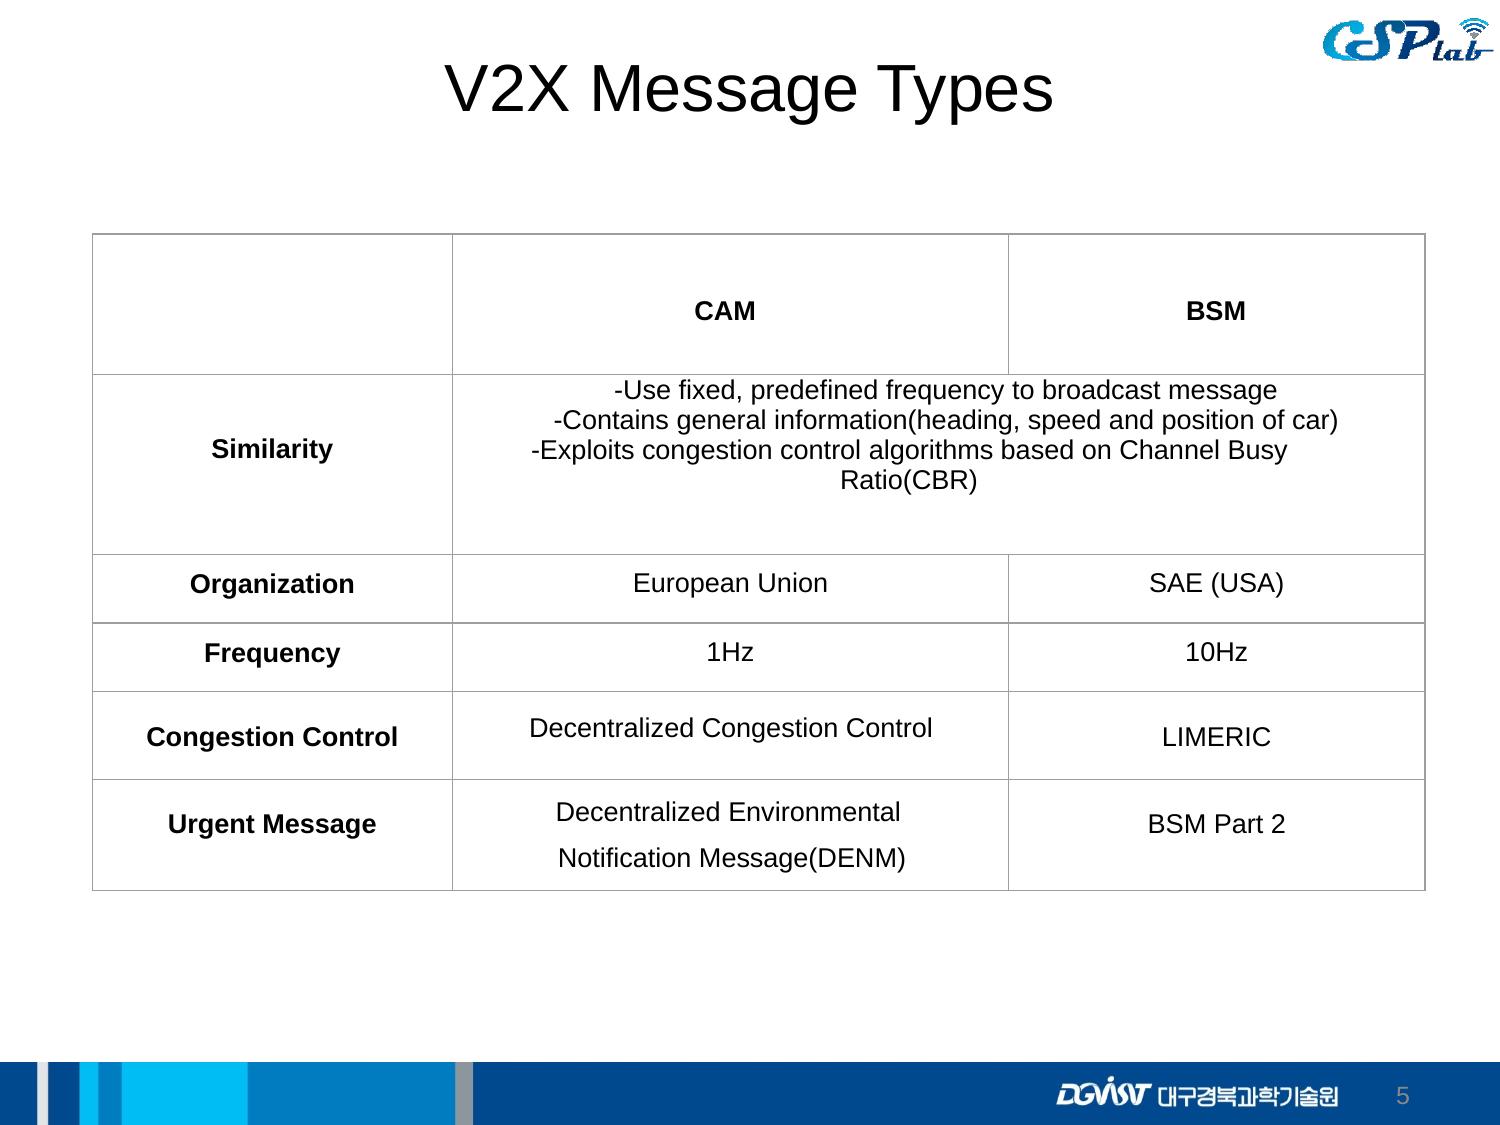

# V2X Message Types
|  | CAM | BSM |
| --- | --- | --- |
| Similarity | -Use fixed, predefined frequency to broadcast message -Contains general information(heading, speed and position of car) -Exploits congestion control algorithms based on Channel Busy Ratio(CBR) |  |
| Organization | European Union | SAE (USA) |
| Frequency | 1Hz | 10Hz |
| Congestion Control | Decentralized Congestion Control | LIMERIC |
| Urgent Message | Decentralized Environmental Notification Message(DENM) | BSM Part 2 |
5